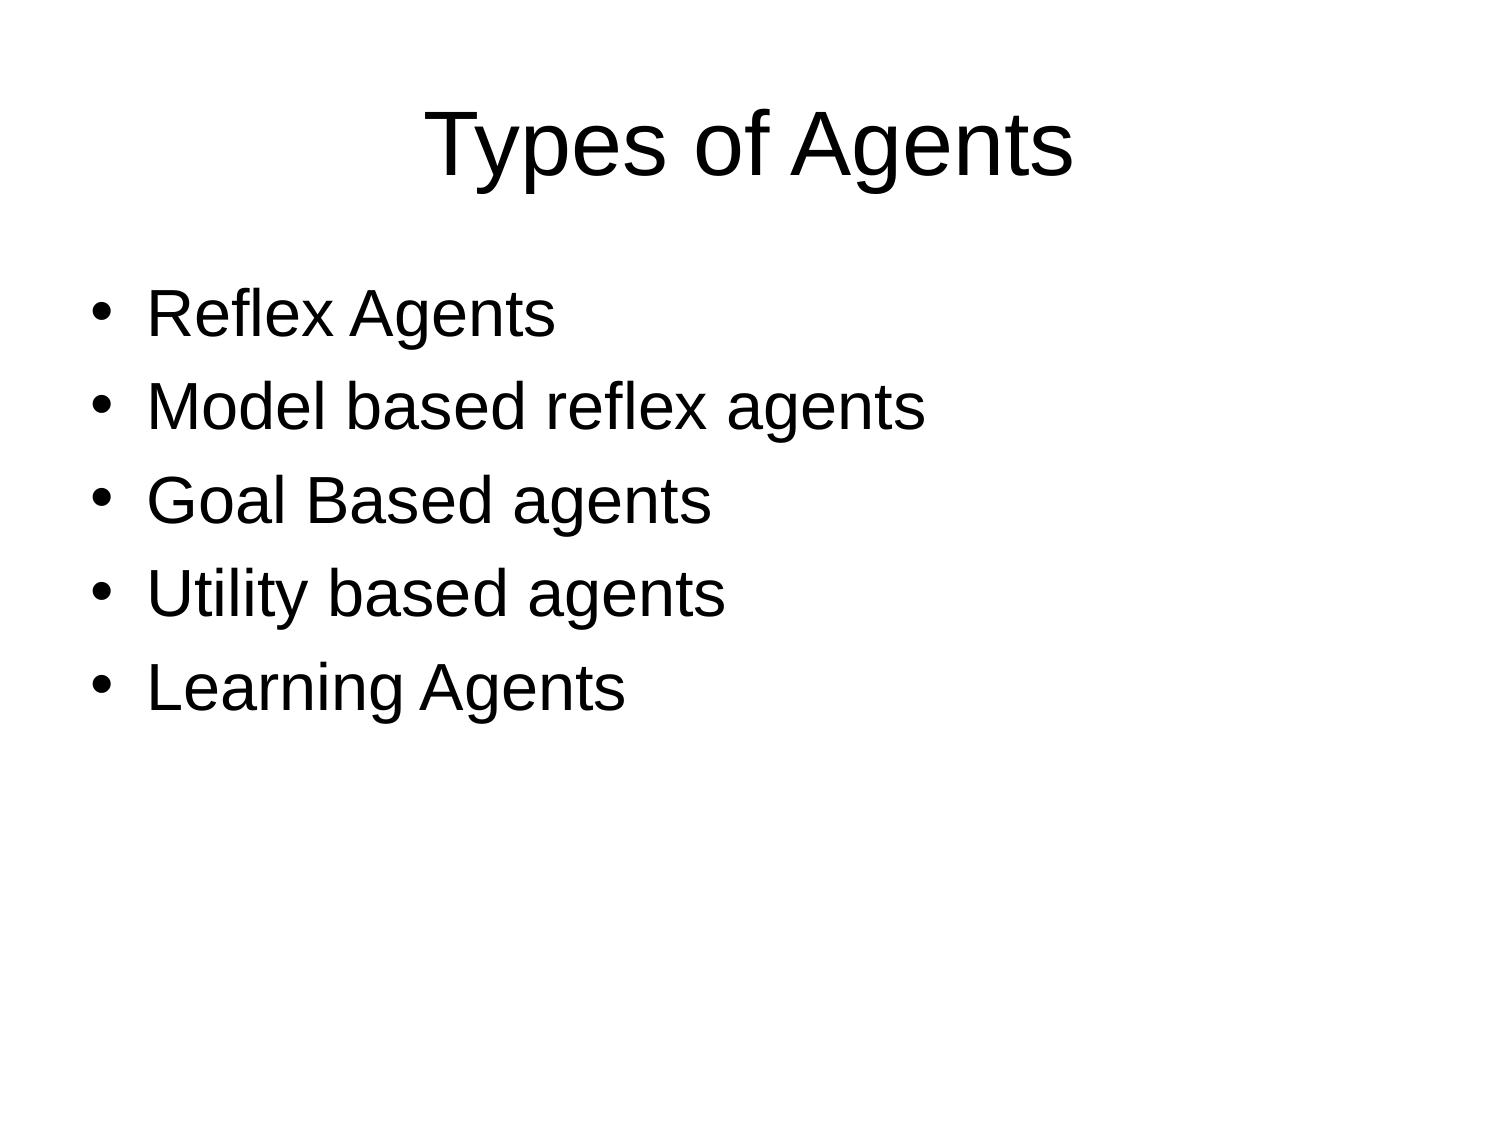

# Types of Agents
Reflex Agents
Model based reflex agents
Goal Based agents
Utility based agents
Learning Agents